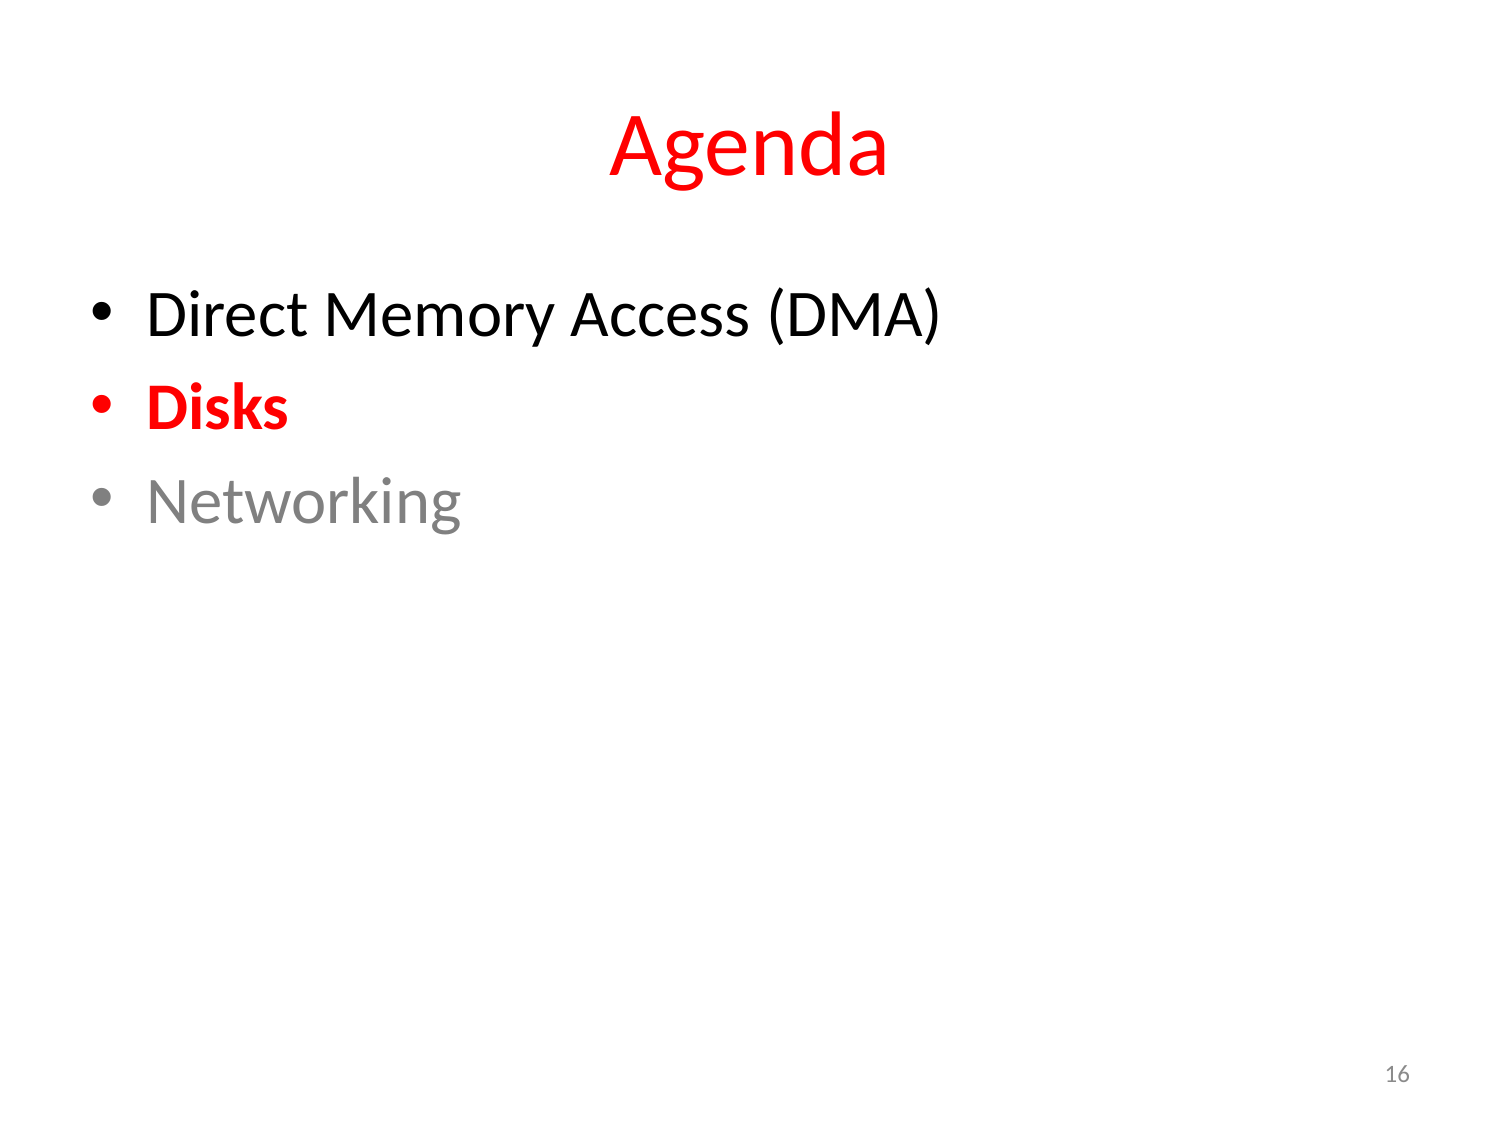

# Agenda
Direct Memory Access (DMA)
Disks
Networking
16